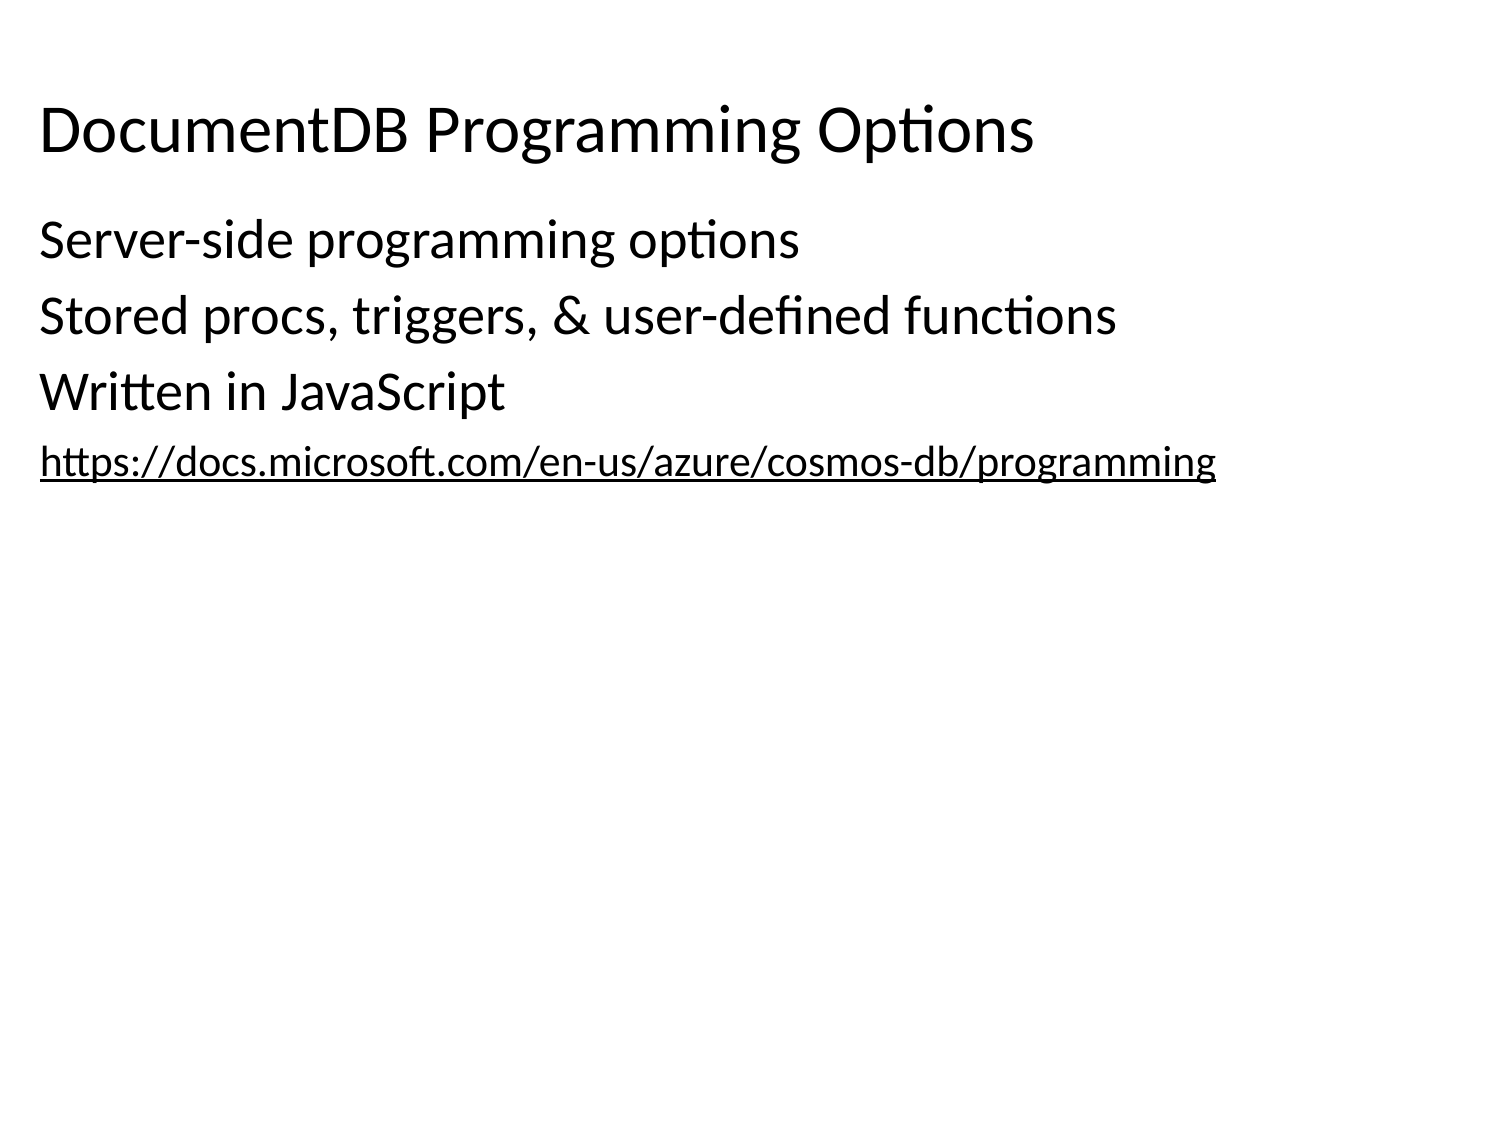

# DocumentDB Programming Options
Server-side programming options
Stored procs, triggers, & user-defined functions
Written in JavaScript
https://docs.microsoft.com/en-us/azure/cosmos-db/programming